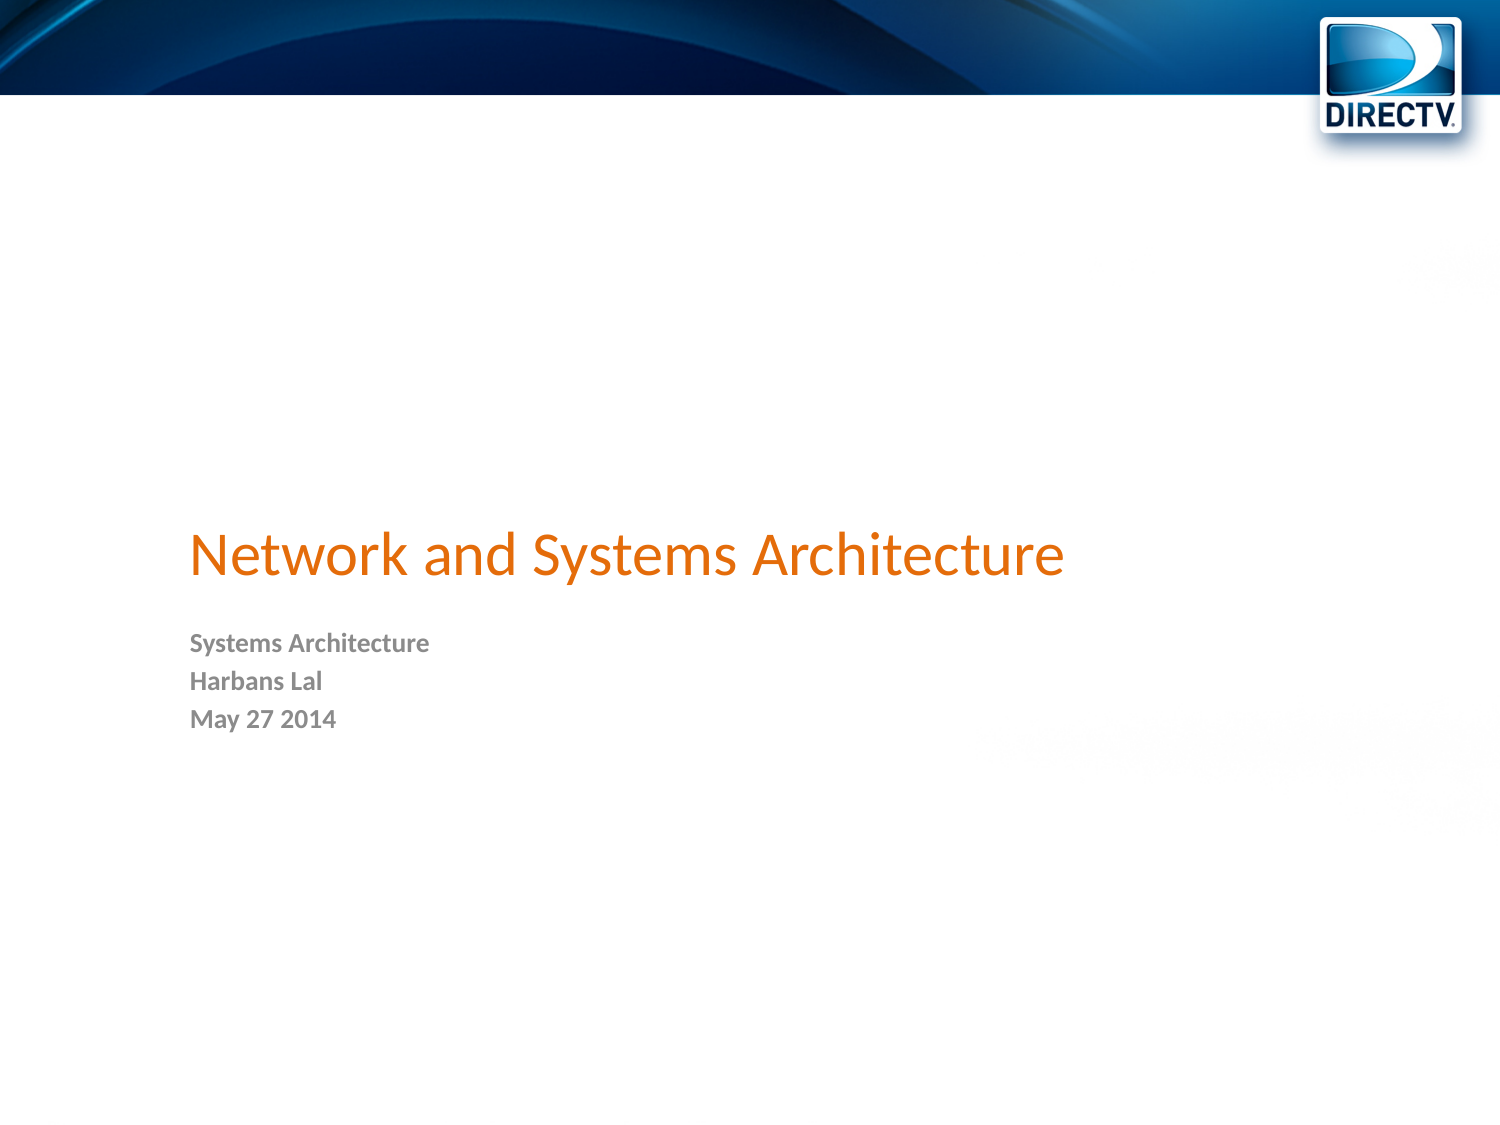

# Network and Systems Architecture
Systems Architecture
Harbans Lal
May 27 2014